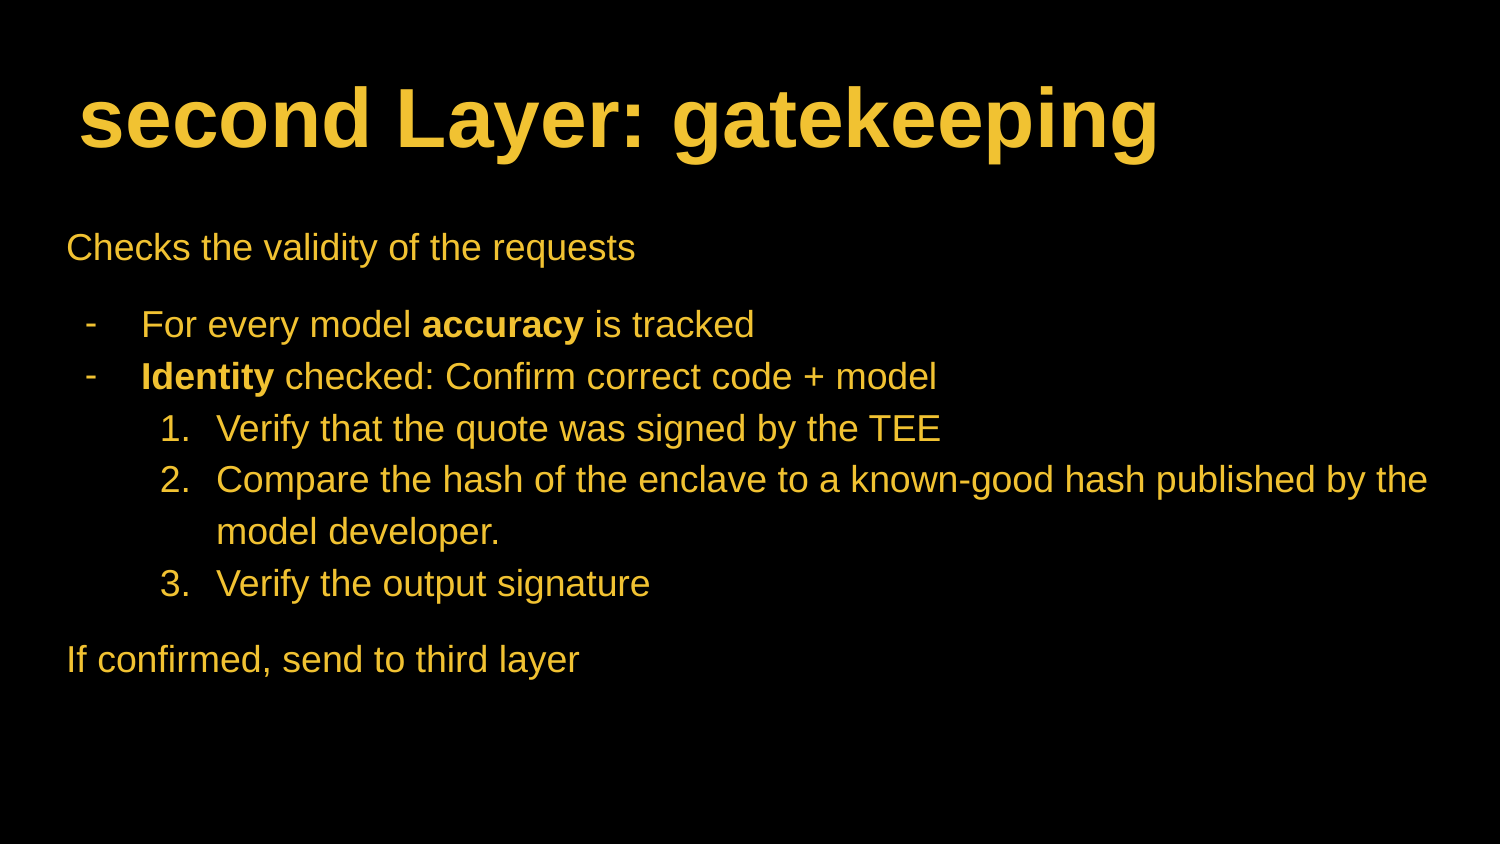

# second Layer: gatekeeping
Checks the validity of the requests
For every model accuracy is tracked
Identity checked: Confirm correct code + model
Verify that the quote was signed by the TEE
Compare the hash of the enclave to a known-good hash published by the model developer.
Verify the output signature
If confirmed, send to third layer